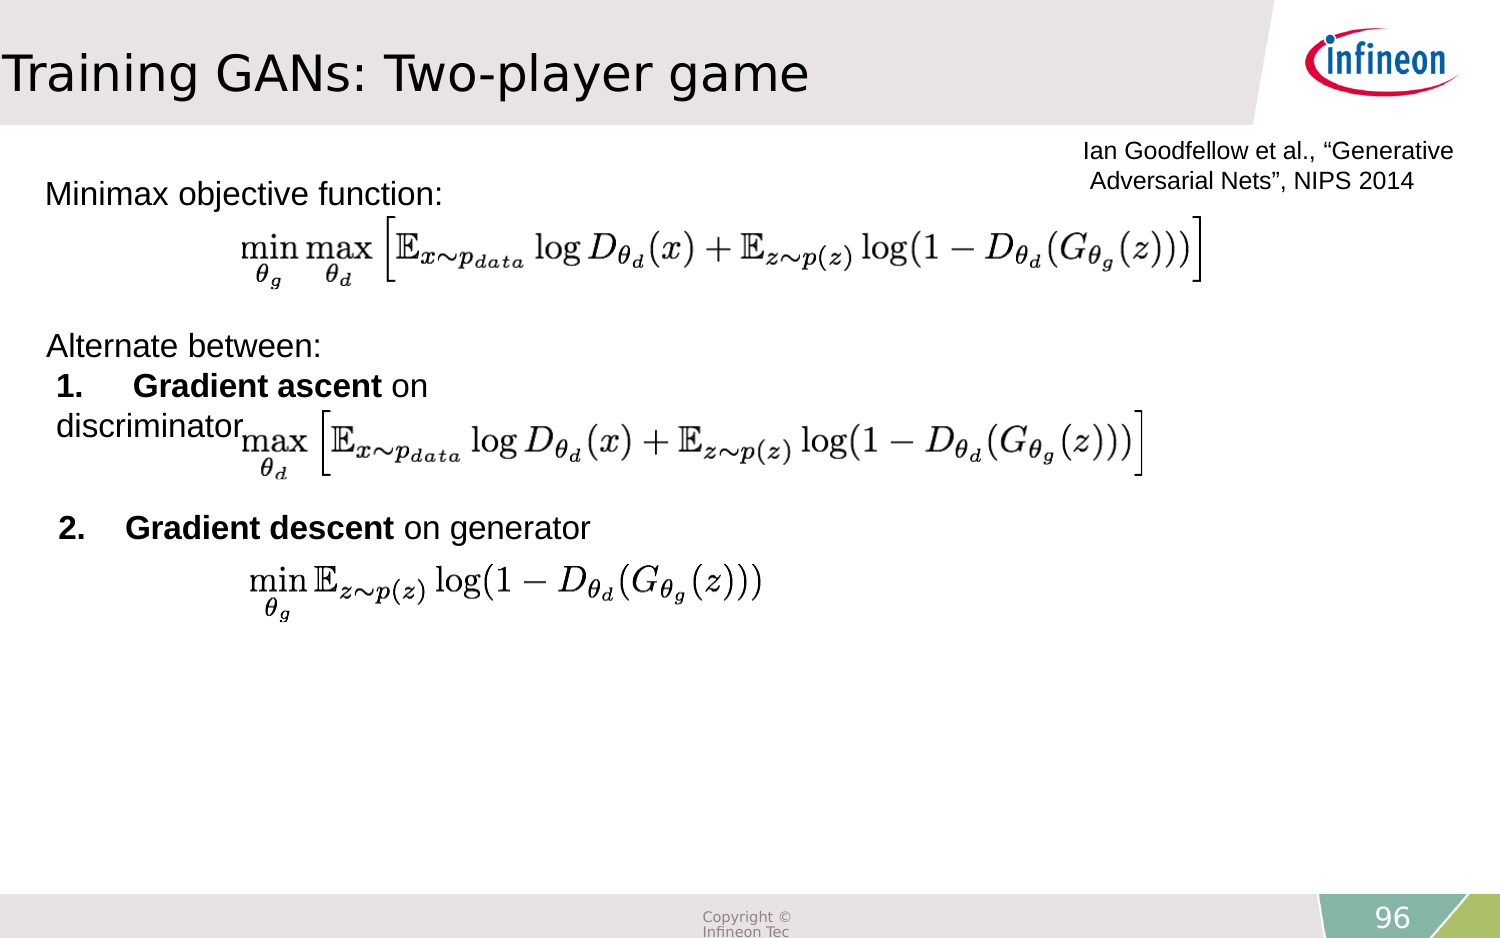

Training GANs: Two-player game
Ian Goodfellow et al., “Generative  Adversarial Nets”, NIPS 2014
Minimax objective function:

Alternate between:
1.	Gradient ascent on discriminator

2.	Gradient descent on generator

Lecture 13 -
Copyright © Infineon Technologies AG 2018. All rights reserved.
96